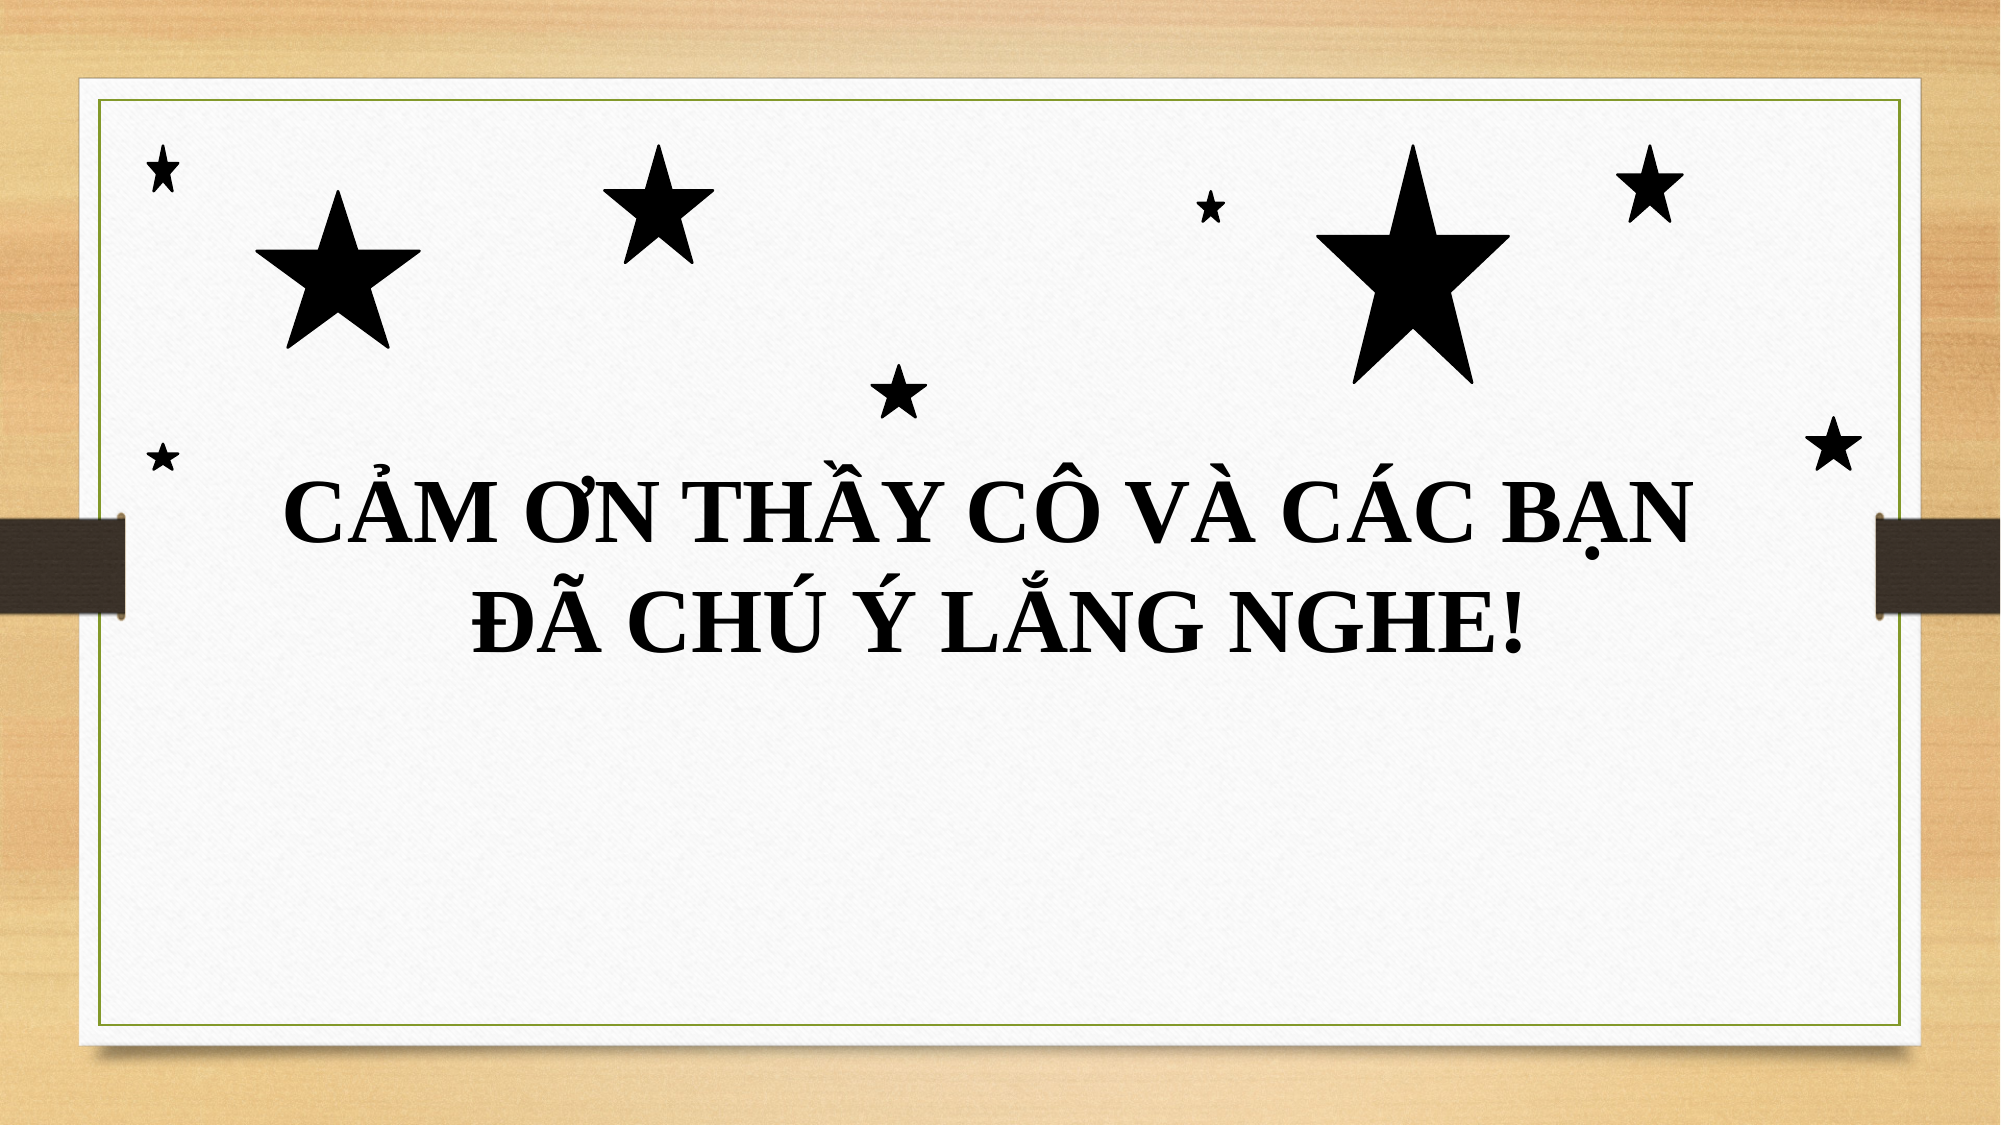

CẢM ƠN THẦY CÔ VÀ CÁC BẠN
ĐÃ CHÚ Ý LẮNG NGHE!